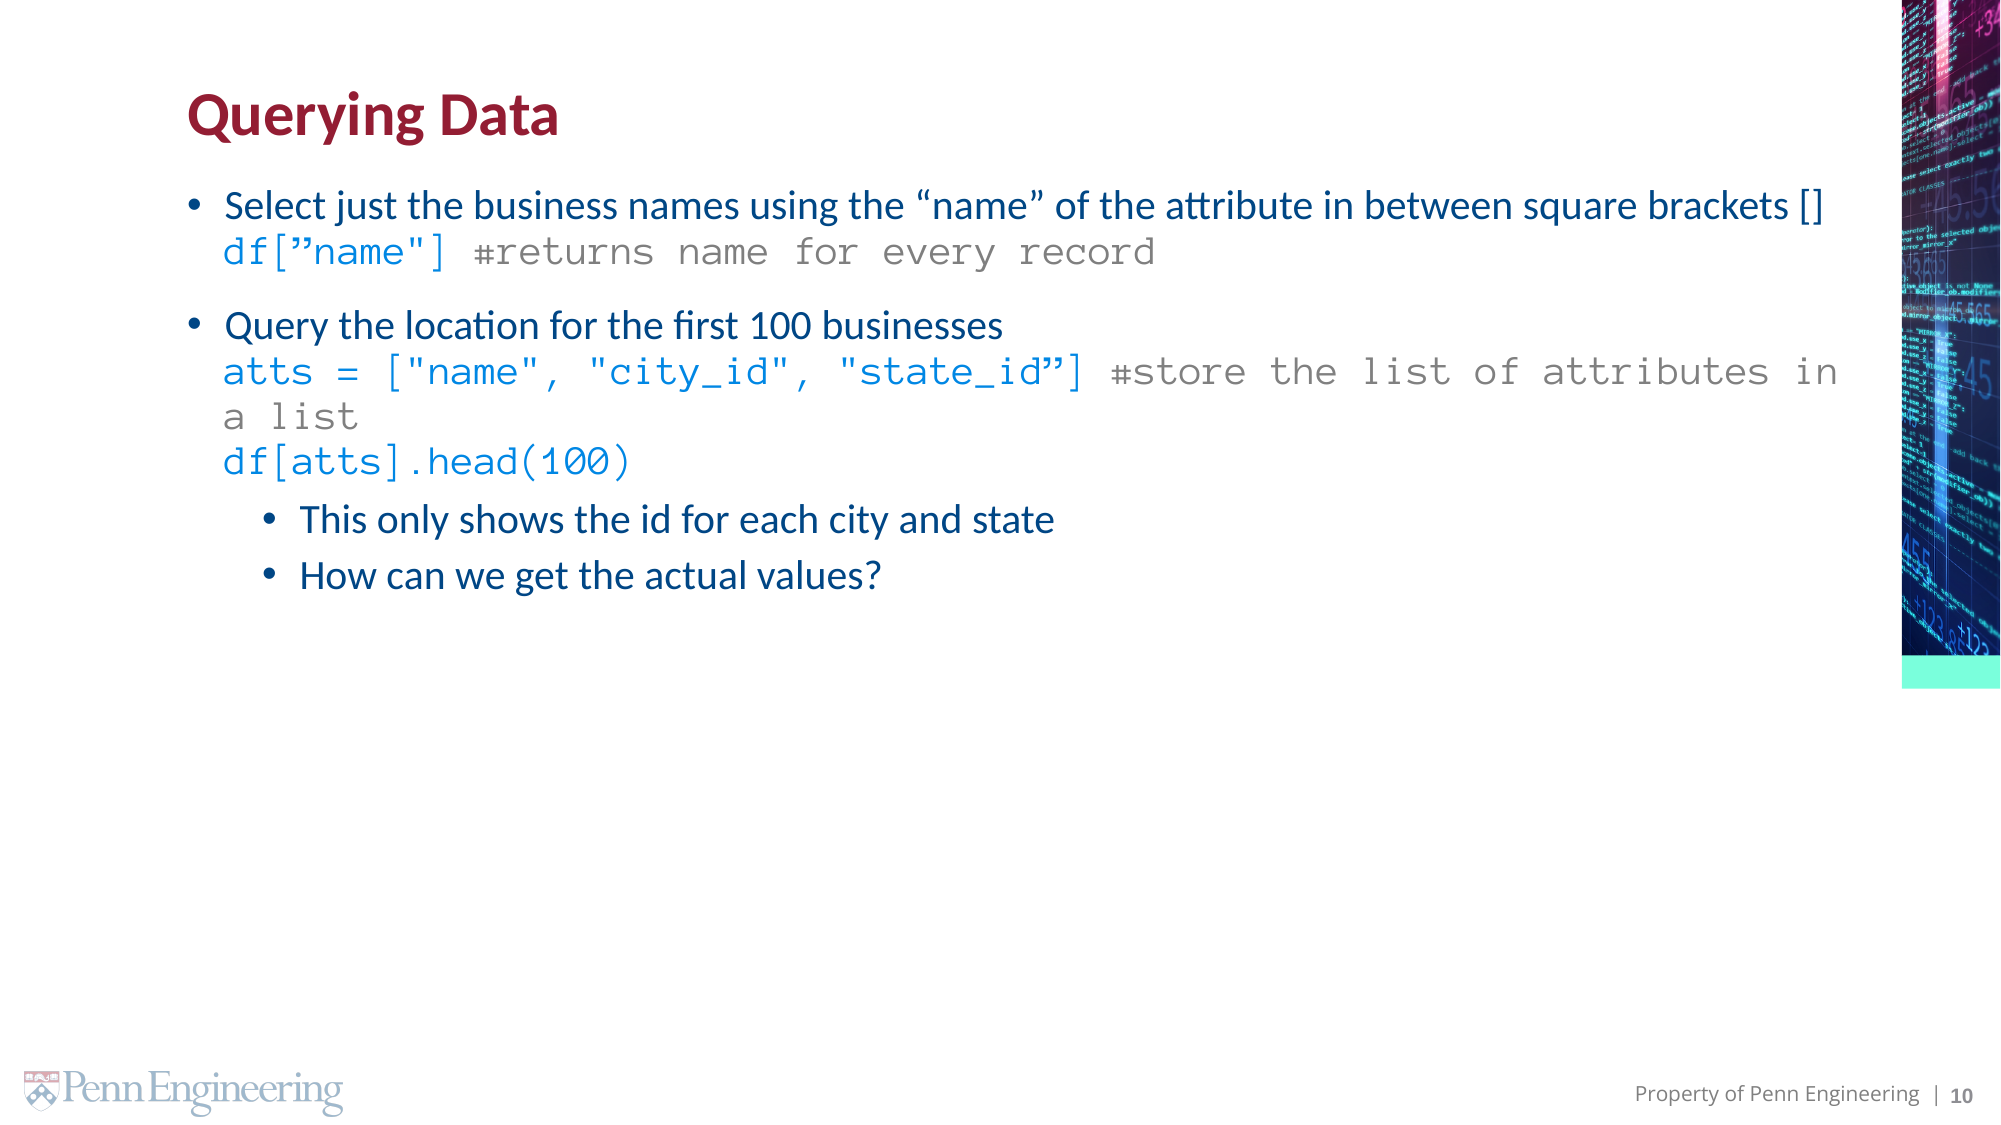

# Querying Data
Select just the business names using the “name” of the attribute in between square brackets []
df[”name"] #returns name for every record
Query the location for the first 100 businesses
atts = ["name", "city_id", "state_id”] #store the list of attributes in a list
df[atts].head(100)
This only shows the id for each city and state
How can we get the actual values?

10